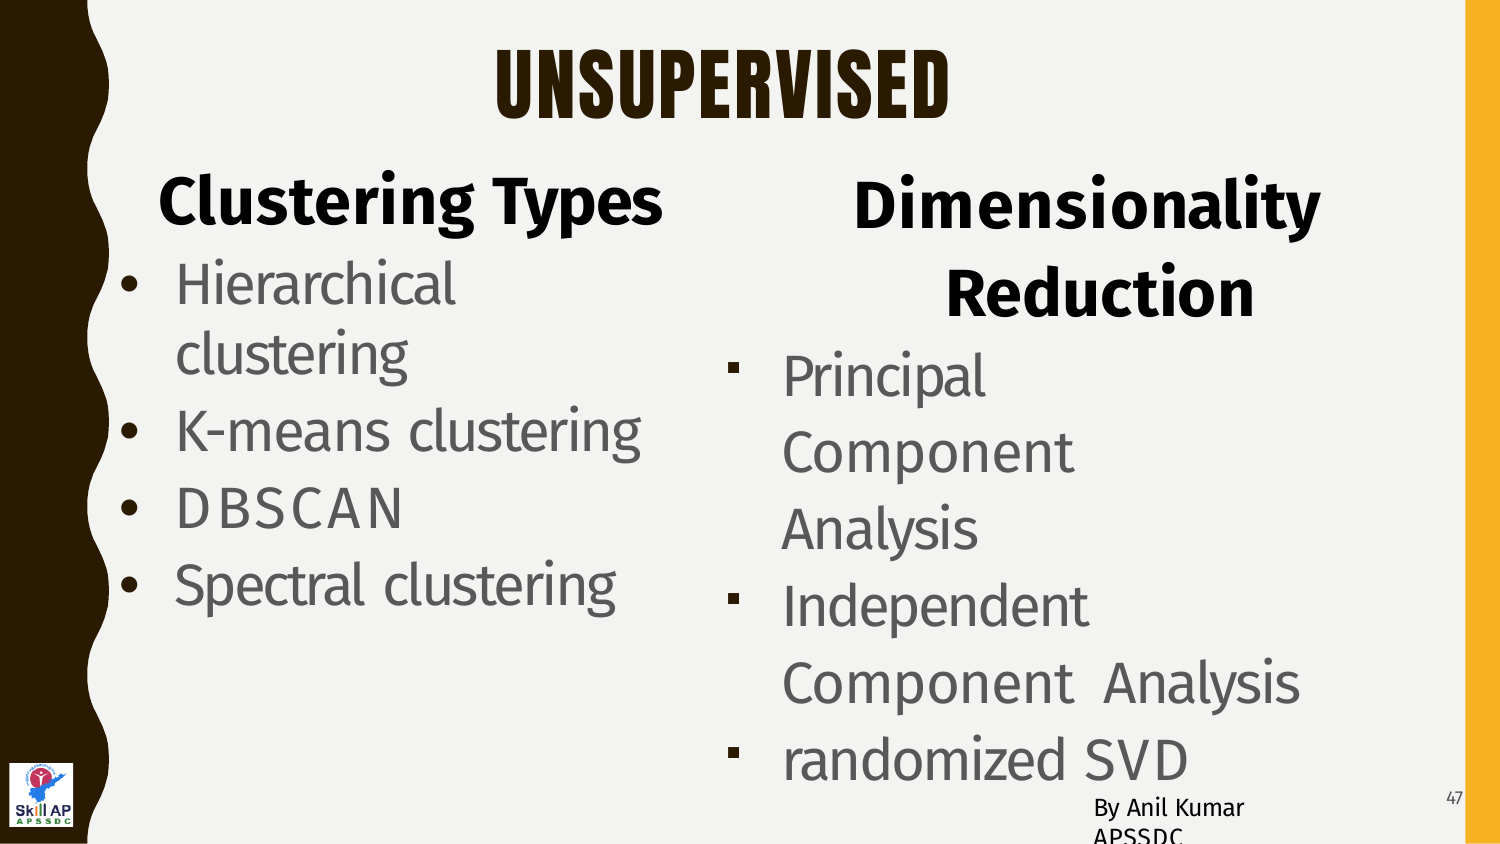

# UNSUPERVISED
Clustering Types
Hierarchical clustering
K-means clustering
DBSCAN
Spectral clustering
Dimensionality  Reduction
Principal Component  Analysis
Independent Component  Analysis
randomized SVD
47
By Anil Kumar APSSDC